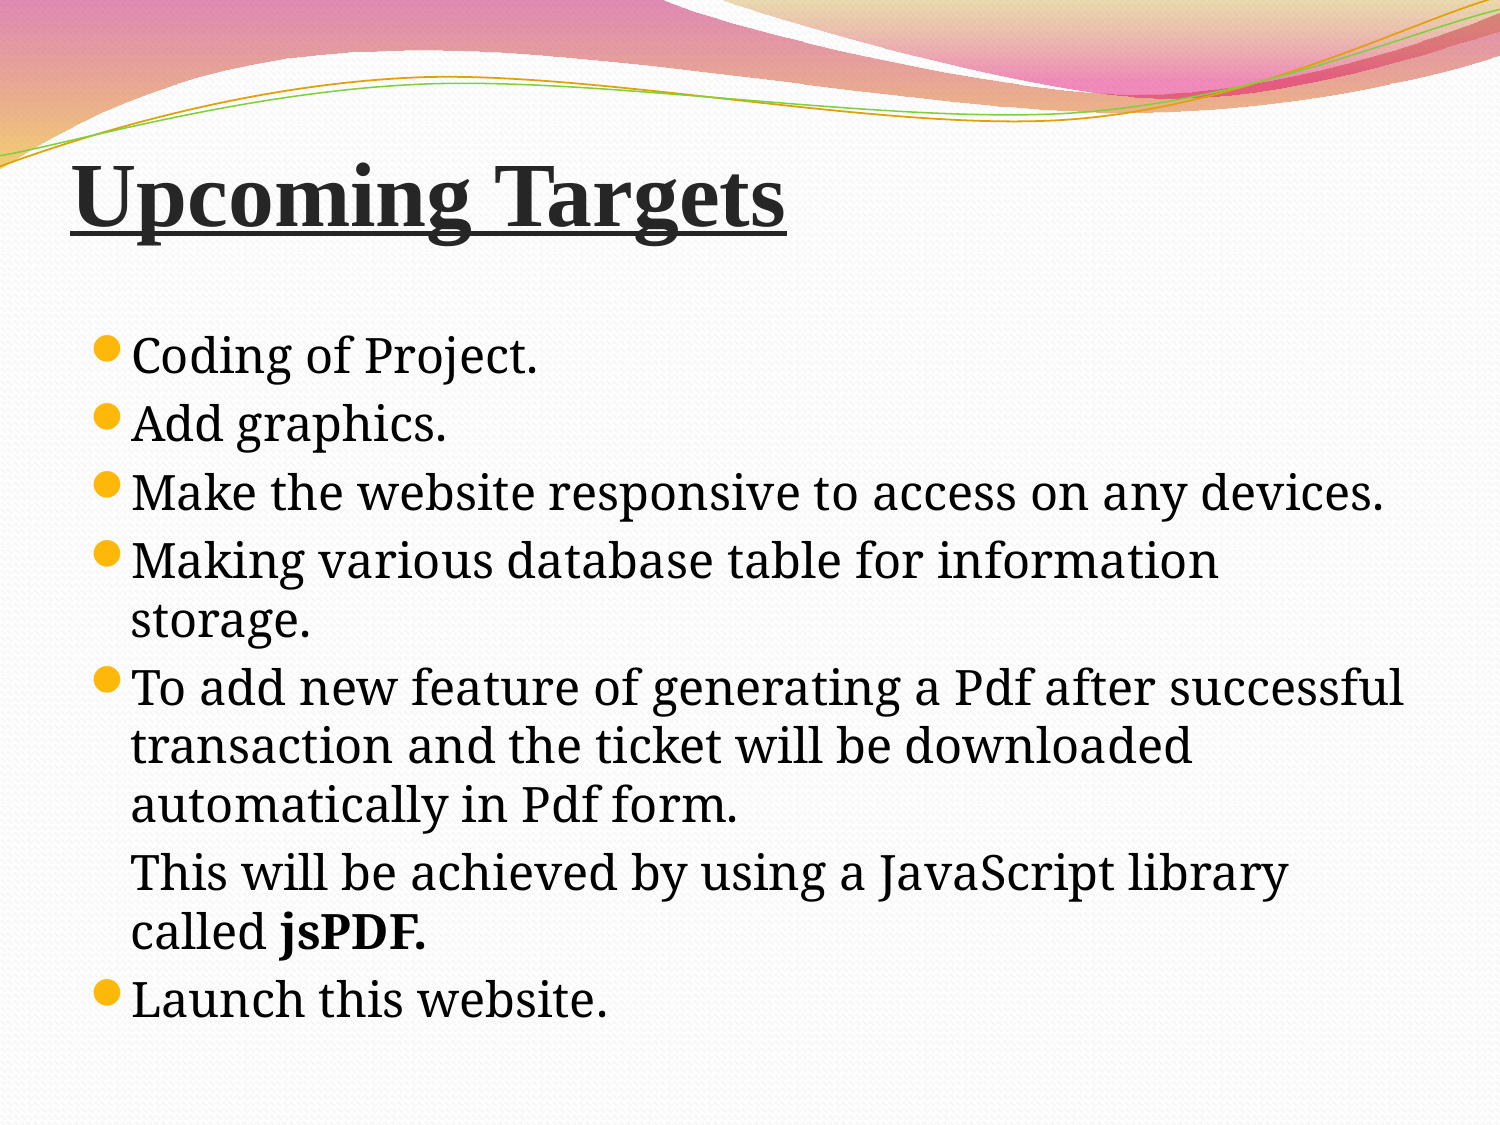

# Upcoming Targets
Coding of Project.
Add graphics.
Make the website responsive to access on any devices.
Making various database table for information storage.
To add new feature of generating a Pdf after successful transaction and the ticket will be downloaded automatically in Pdf form.
	This will be achieved by using a JavaScript library called jsPDF.
Launch this website.